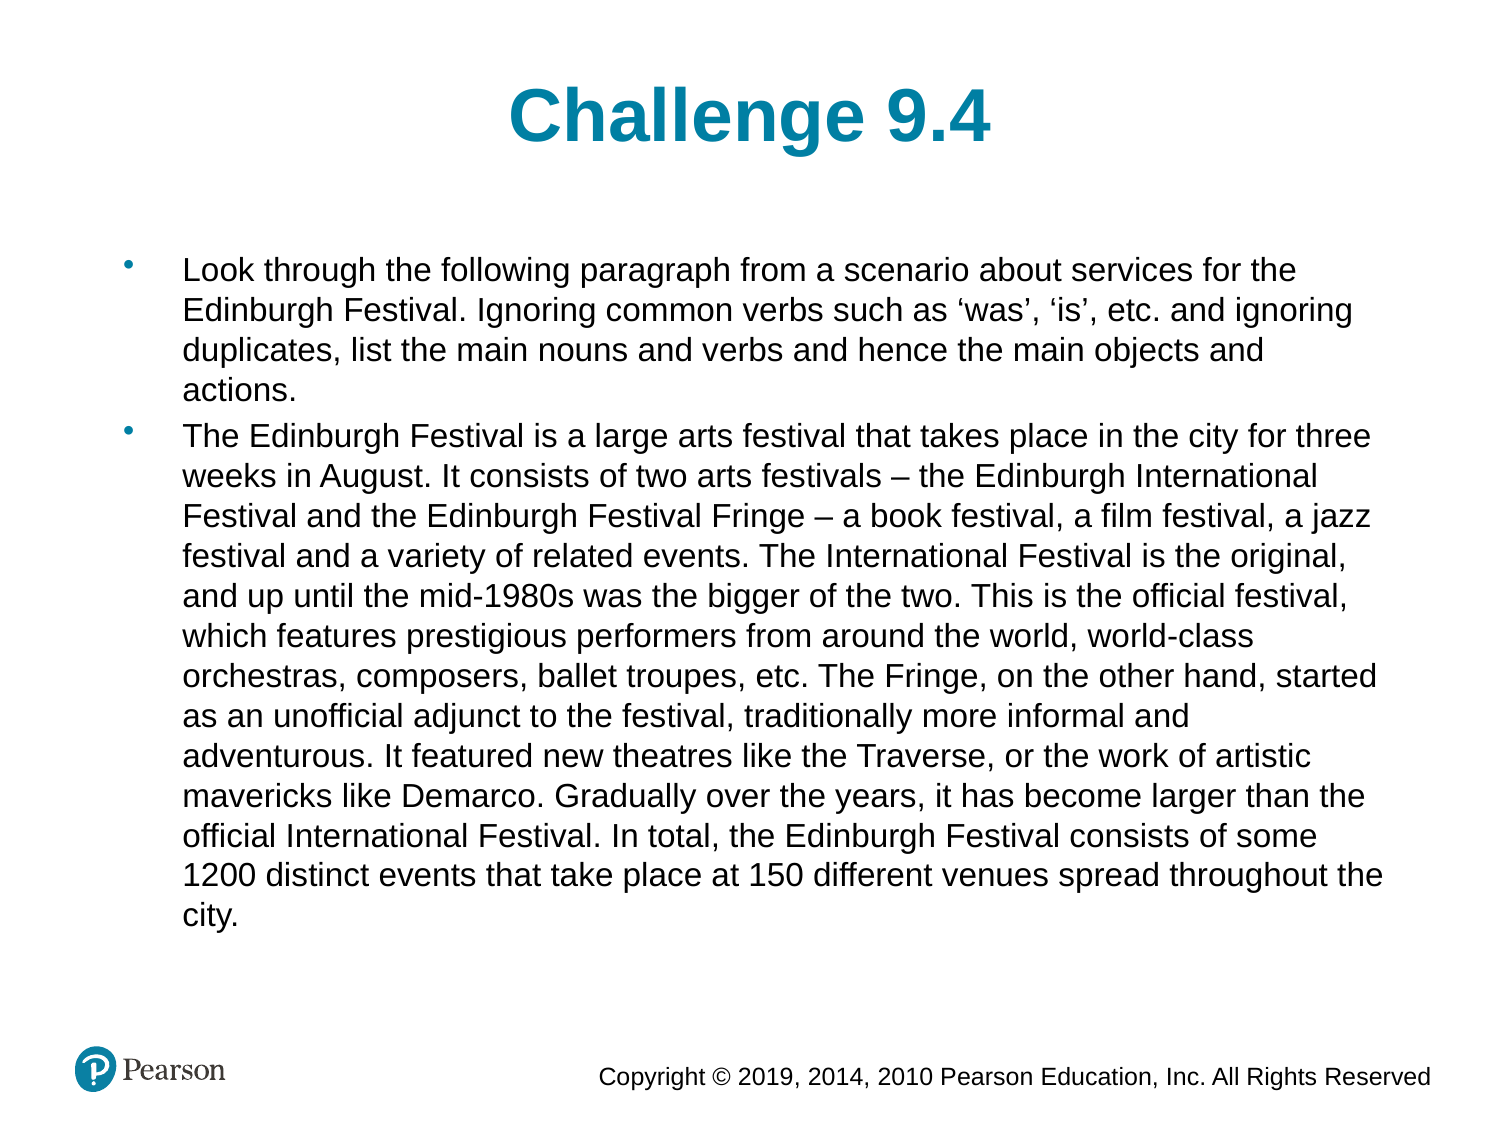

Challenge 9.4
Look through the following paragraph from a scenario about services for the Edinburgh Festival. Ignoring common verbs such as ‘was’, ‘is’, etc. and ignoring duplicates, list the main nouns and verbs and hence the main objects and actions.
The Edinburgh Festival is a large arts festival that takes place in the city for three weeks in August. It consists of two arts festivals – the Edinburgh International Festival and the Edinburgh Festival Fringe – a book festival, a film festival, a jazz festival and a variety of related events. The International Festival is the original, and up until the mid-1980s was the bigger of the two. This is the official festival, which features prestigious performers from around the world, world-class orchestras, composers, ballet troupes, etc. The Fringe, on the other hand, started as an unofficial adjunct to the festival, traditionally more informal and adventurous. It featured new theatres like the Traverse, or the work of artistic mavericks like Demarco. Gradually over the years, it has become larger than the official International Festival. In total, the Edinburgh Festival consists of some 1200 distinct events that take place at 150 different venues spread throughout the city.